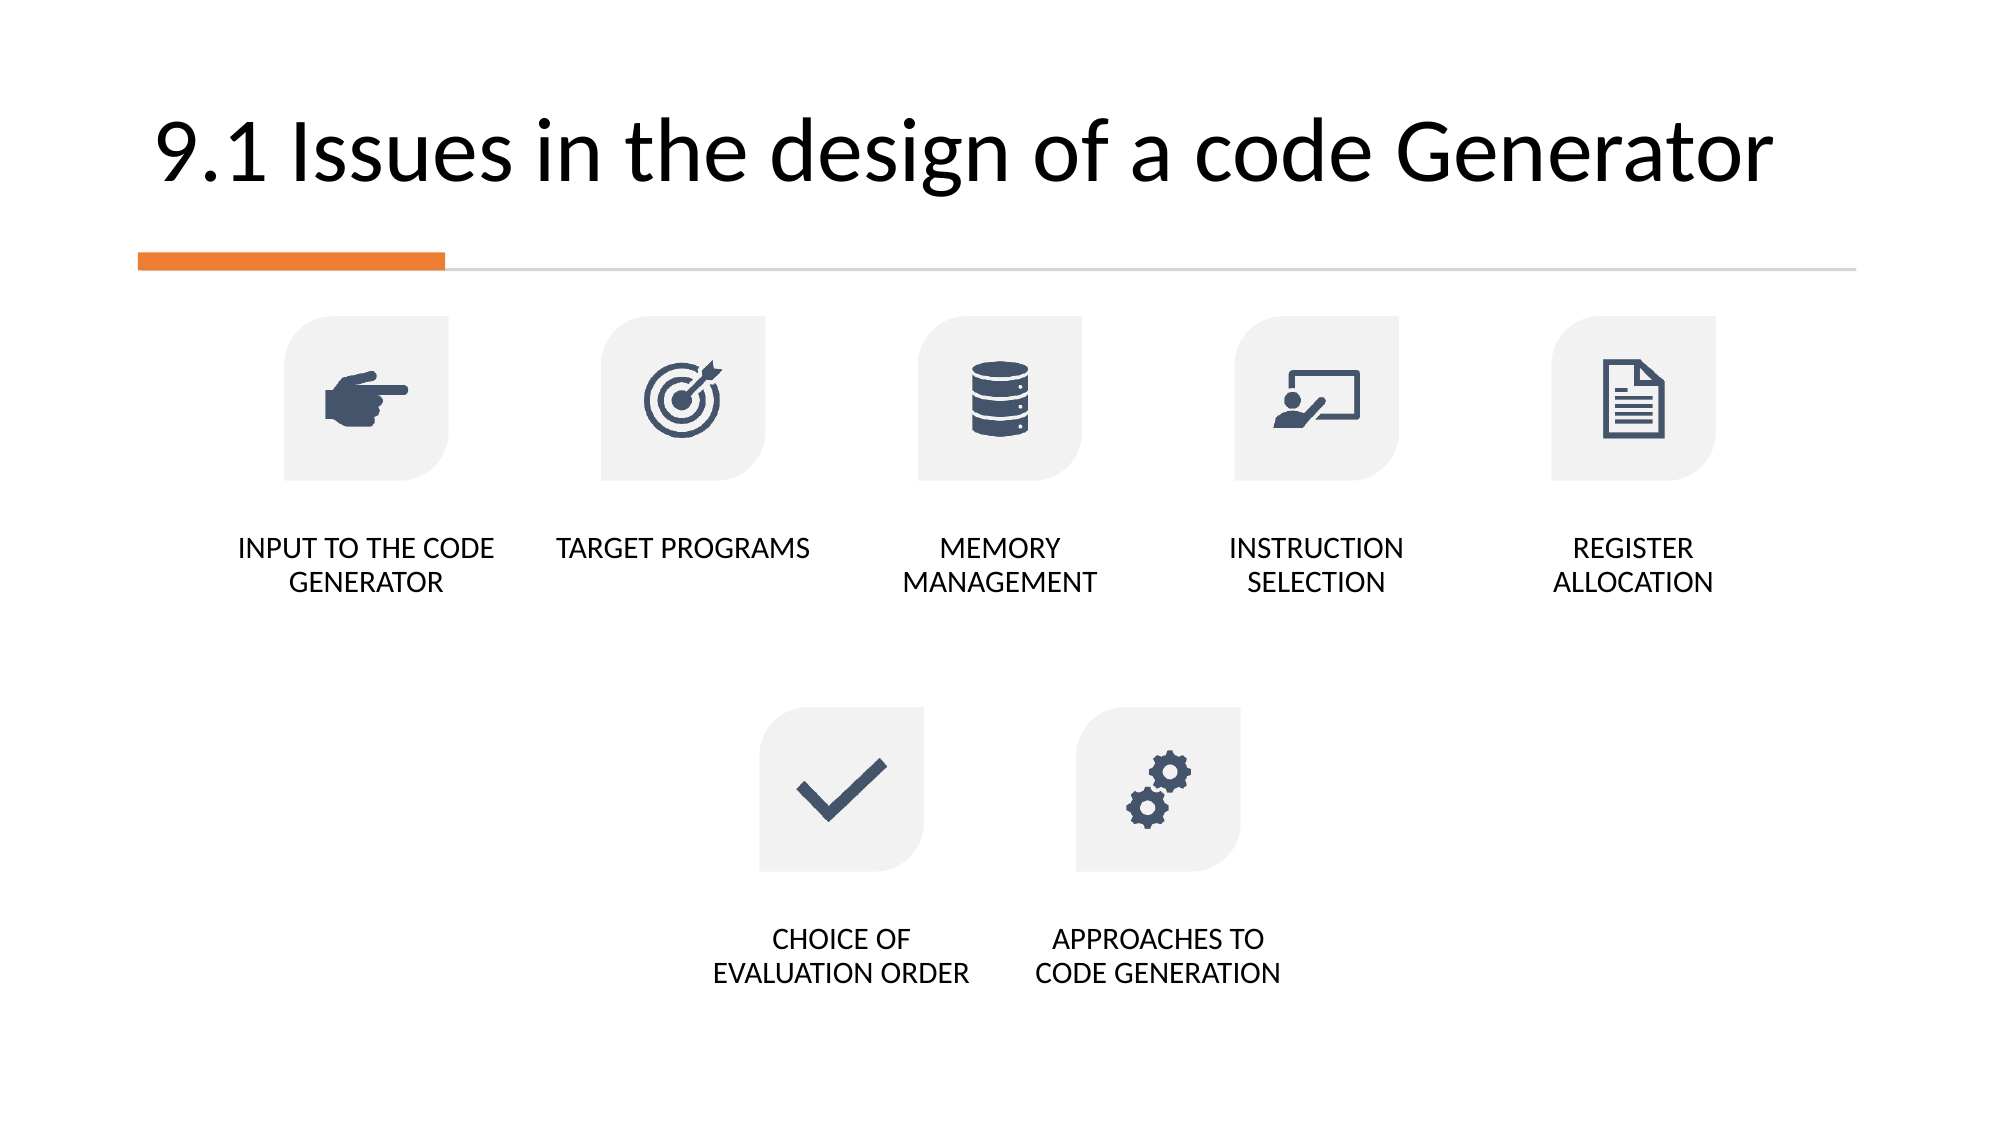

# 9.1 Issues in the design of a code Generator

Input to the Code Generator
Target Programs
Memory Management
Instruction Selection
Register Allocation
Choice of Evaluation order
Approaches to Code Generation